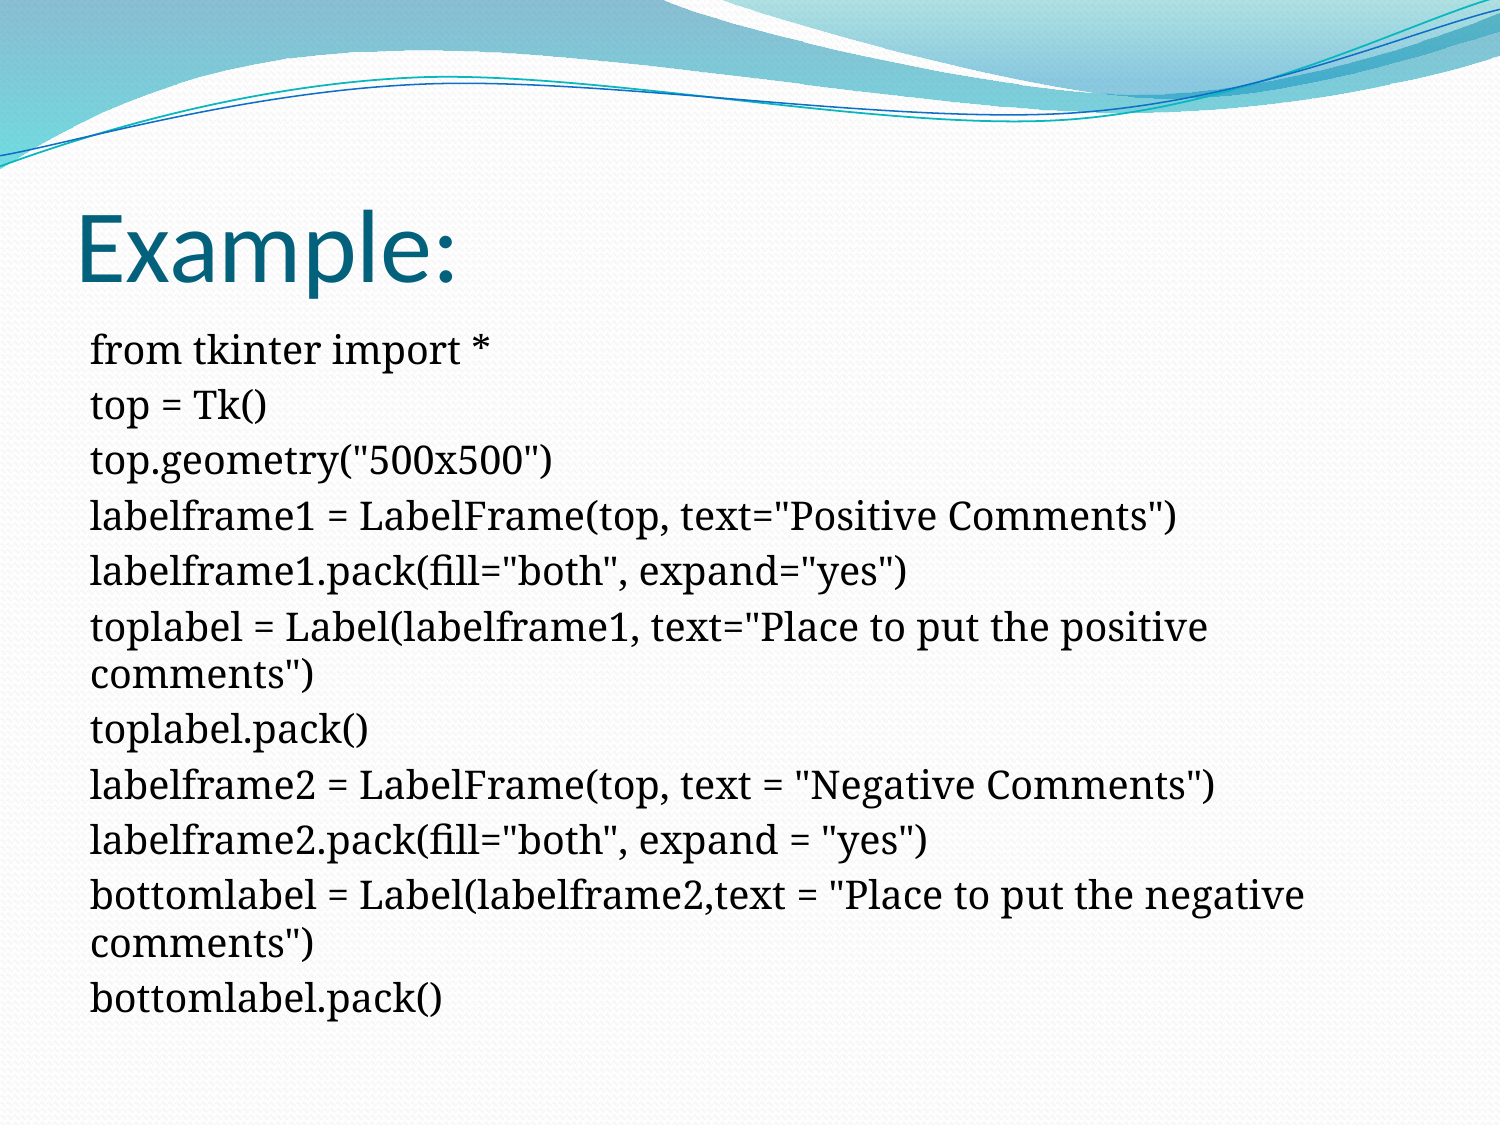

# Example:
from tkinter import *
top = Tk()
top.geometry("500x500")
labelframe1 = LabelFrame(top, text="Positive Comments")
labelframe1.pack(fill="both", expand="yes")
toplabel = Label(labelframe1, text="Place to put the positive comments")
toplabel.pack()
labelframe2 = LabelFrame(top, text = "Negative Comments")
labelframe2.pack(fill="both", expand = "yes")
bottomlabel = Label(labelframe2,text = "Place to put the negative comments")
bottomlabel.pack()